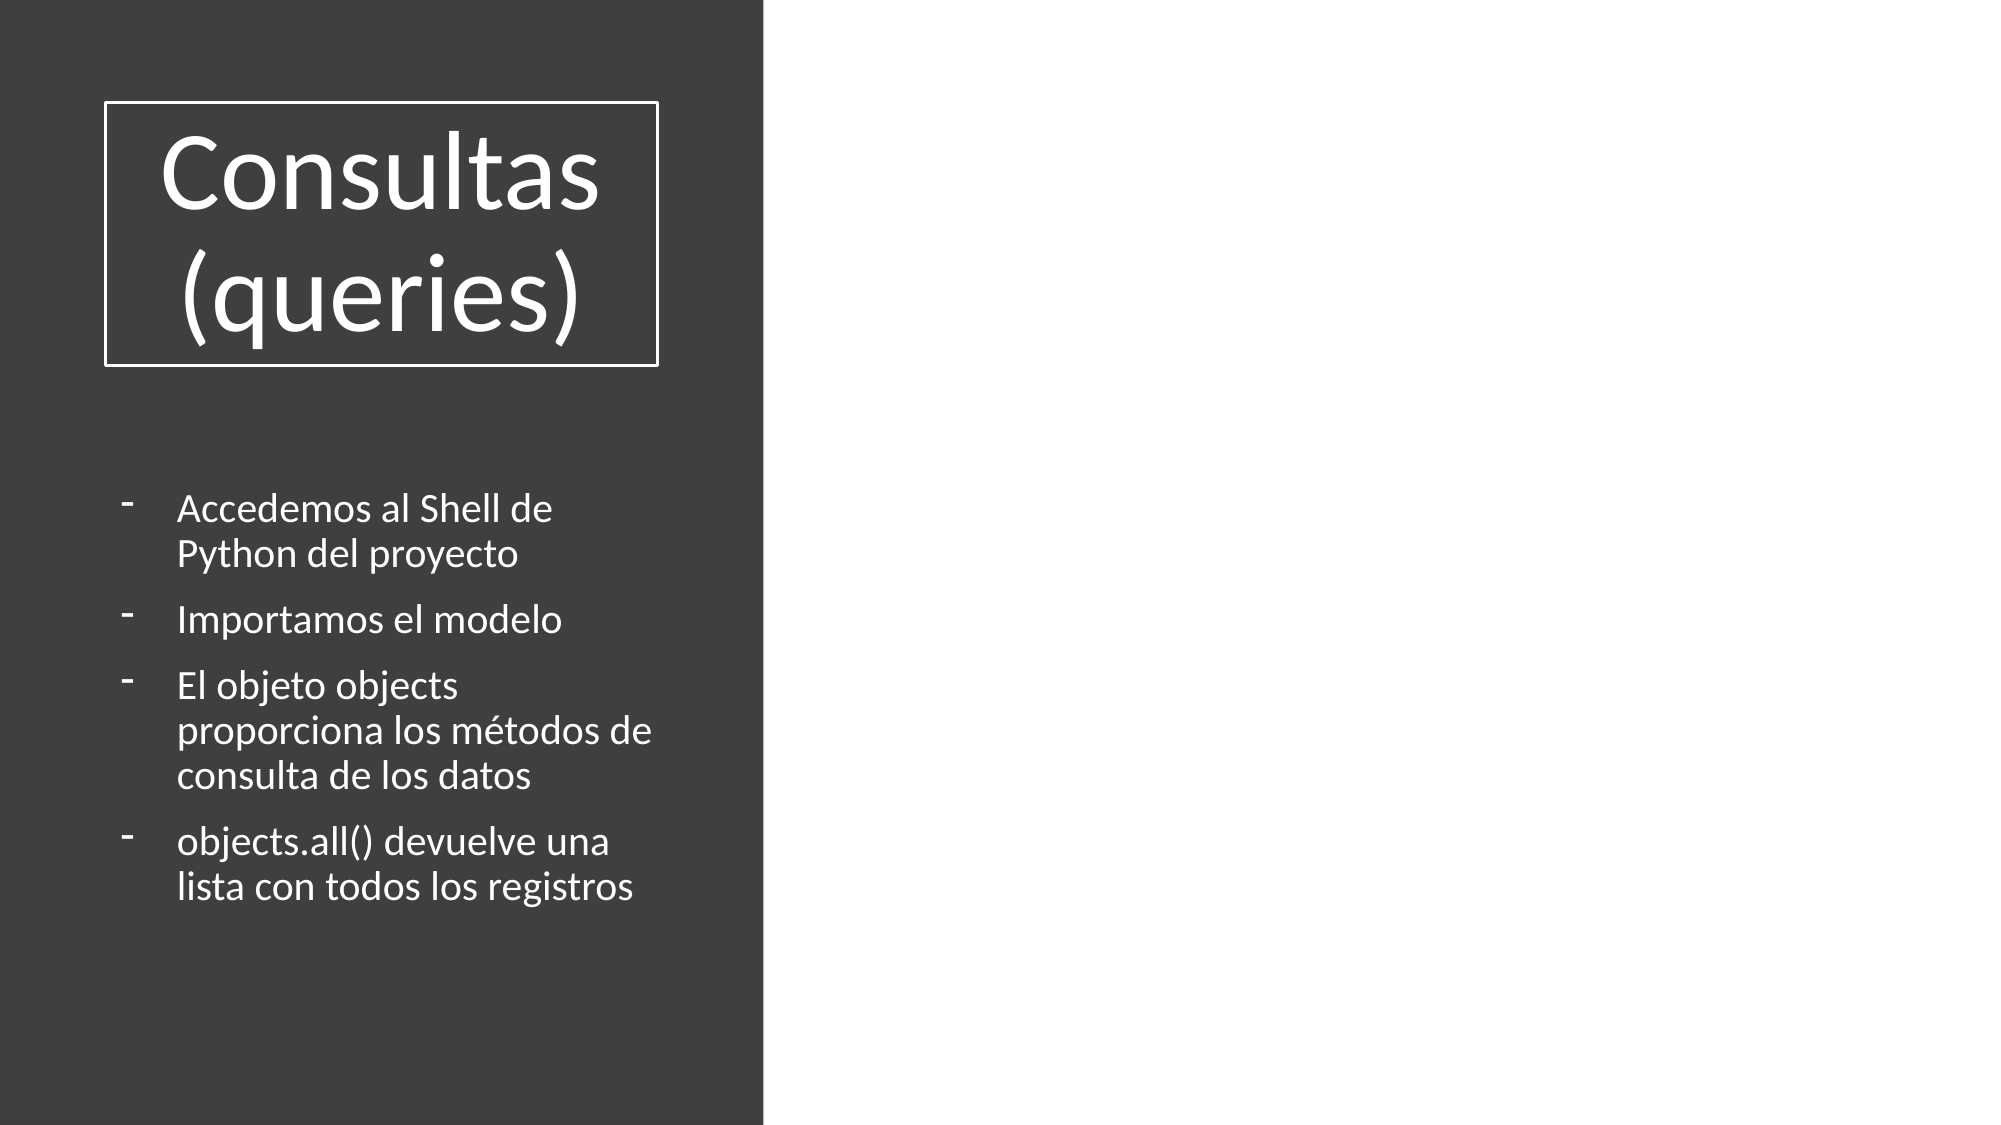

>py manage.py shell
Python 3.9.1 (tags/v3.9.1:1e5d33e, Dec  7 2020, 17:08:21) [MSC v.1927 64 bit (AMD64)] on win32
Type "help", "copyright", "credits" or "license" for more information.
(InteractiveConsole)
>>>
# Consultas (queries)
CTRL-A / CTL-L
>>> import os
>>> os.system('cls')
Accedemos al Shell de Python del proyecto
Importamos el modelo
El objeto objects proporciona los métodos de consulta de los datos
objects.all() devuelve una lista con todos los registros

>>> from libros.models import Libro
>>> Libro.objects.all()
<QuerySet [<Libro: Libro object (1)>, <Libro: Libro object (2)>, <Libro: Libro object (3)>, <Libro: Libro object (4)>]
>>> Libro.objects.all()[0].titulo
'La máquina diferencial'